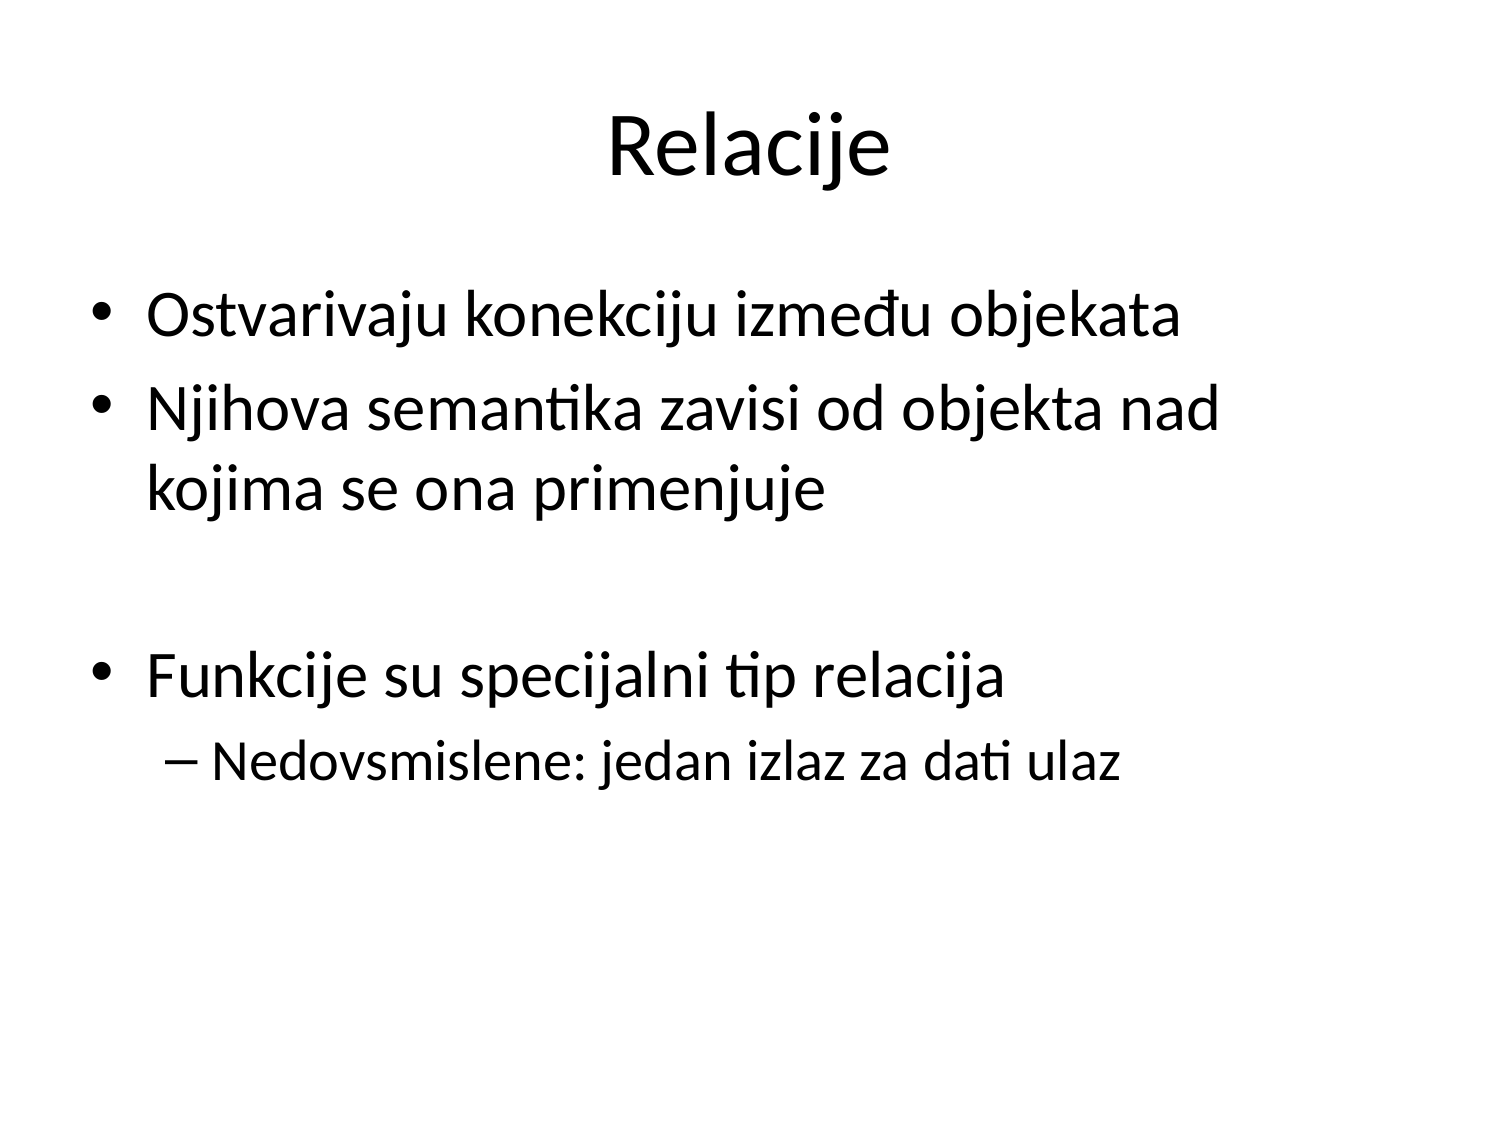

# Relacije
Ostvarivaju konekciju između objekata
Njihova semantika zavisi od objekta nad kojima se ona primenjuje

Funkcije su specijalni tip relacija
Nedovsmislene: jedan izlaz za dati ulaz